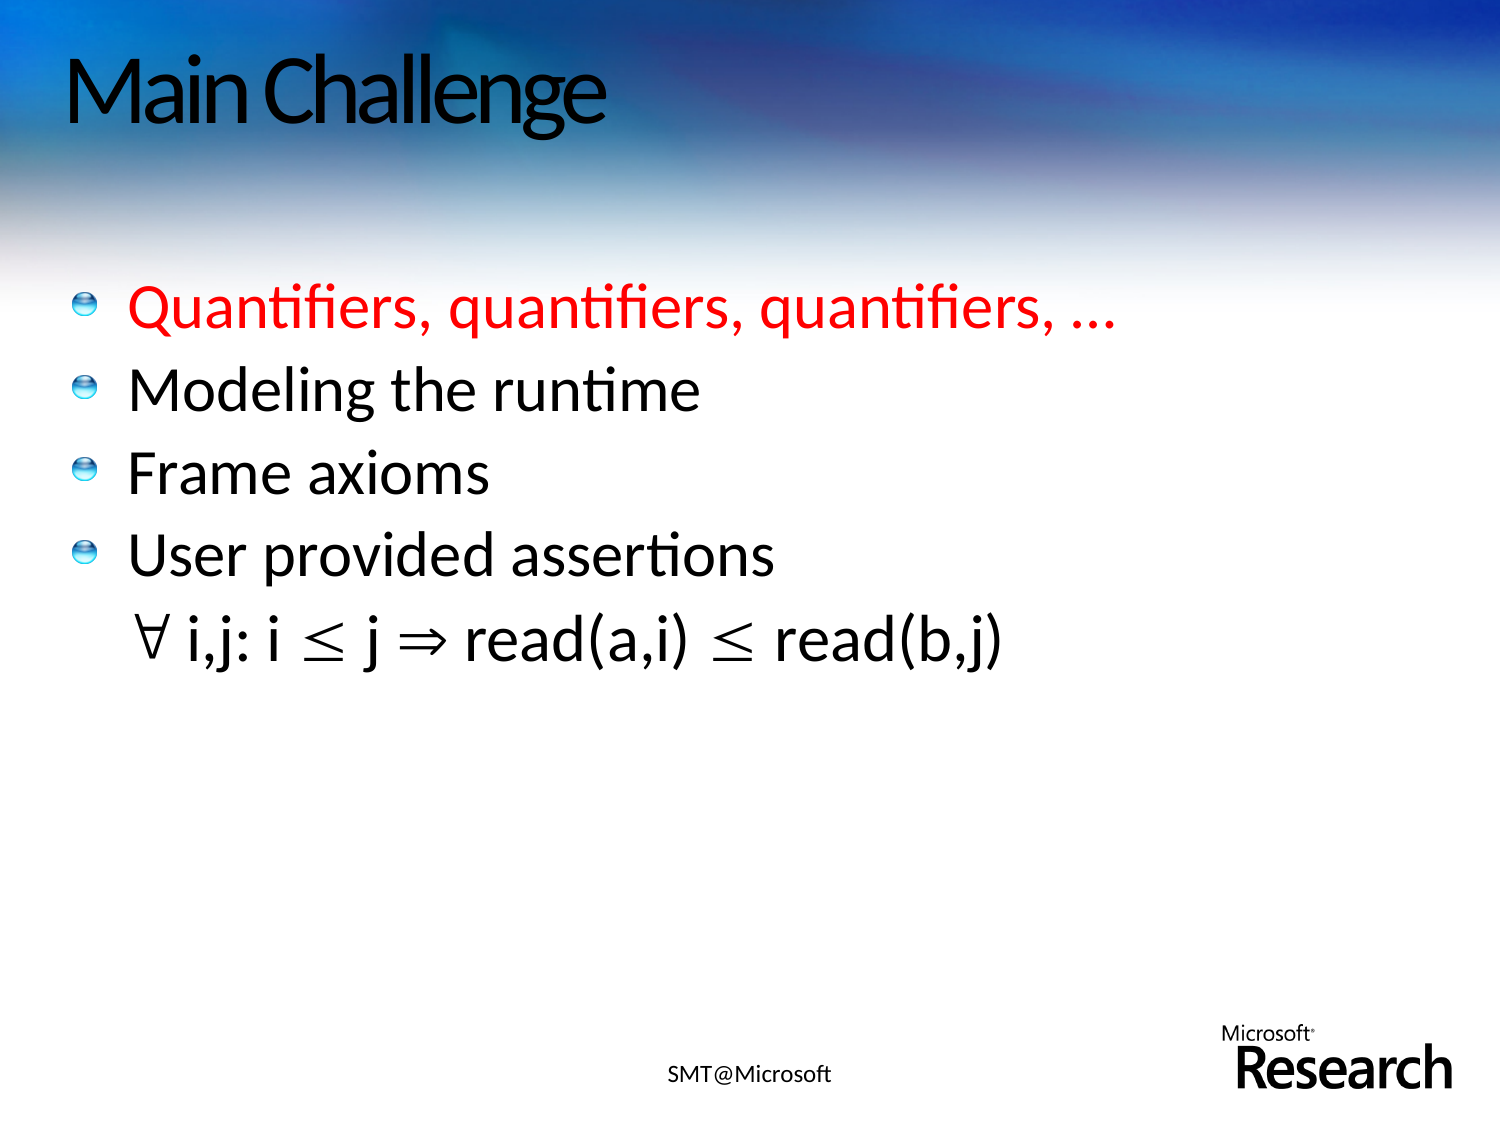

# Main Challenge
Quantifiers, quantifiers, quantifiers, …
Modeling the runtime
Frame axioms
User provided assertions
∀ i,j: i ≤ j ⇒ read(a,i) ≤ read(b,j)

SMT@Microsoft